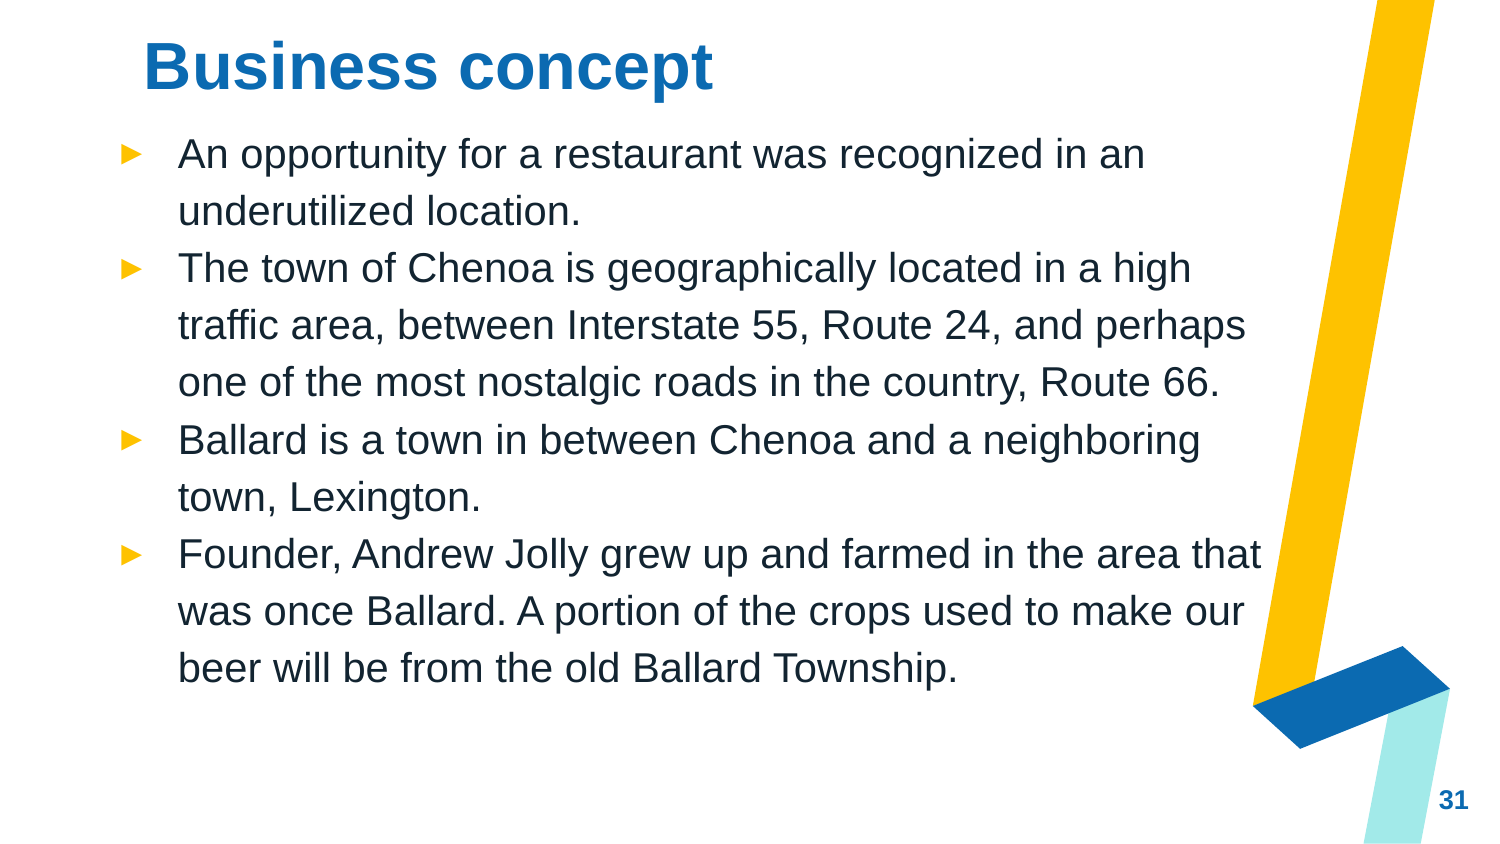

# Business concept
An opportunity for a restaurant was recognized in an underutilized location.
The town of Chenoa is geographically located in a high traffic area, between Interstate 55, Route 24, and perhaps one of the most nostalgic roads in the country, Route 66.
Ballard is a town in between Chenoa and a neighboring town, Lexington.
Founder, Andrew Jolly grew up and farmed in the area that was once Ballard. A portion of the crops used to make our beer will be from the old Ballard Township.
31